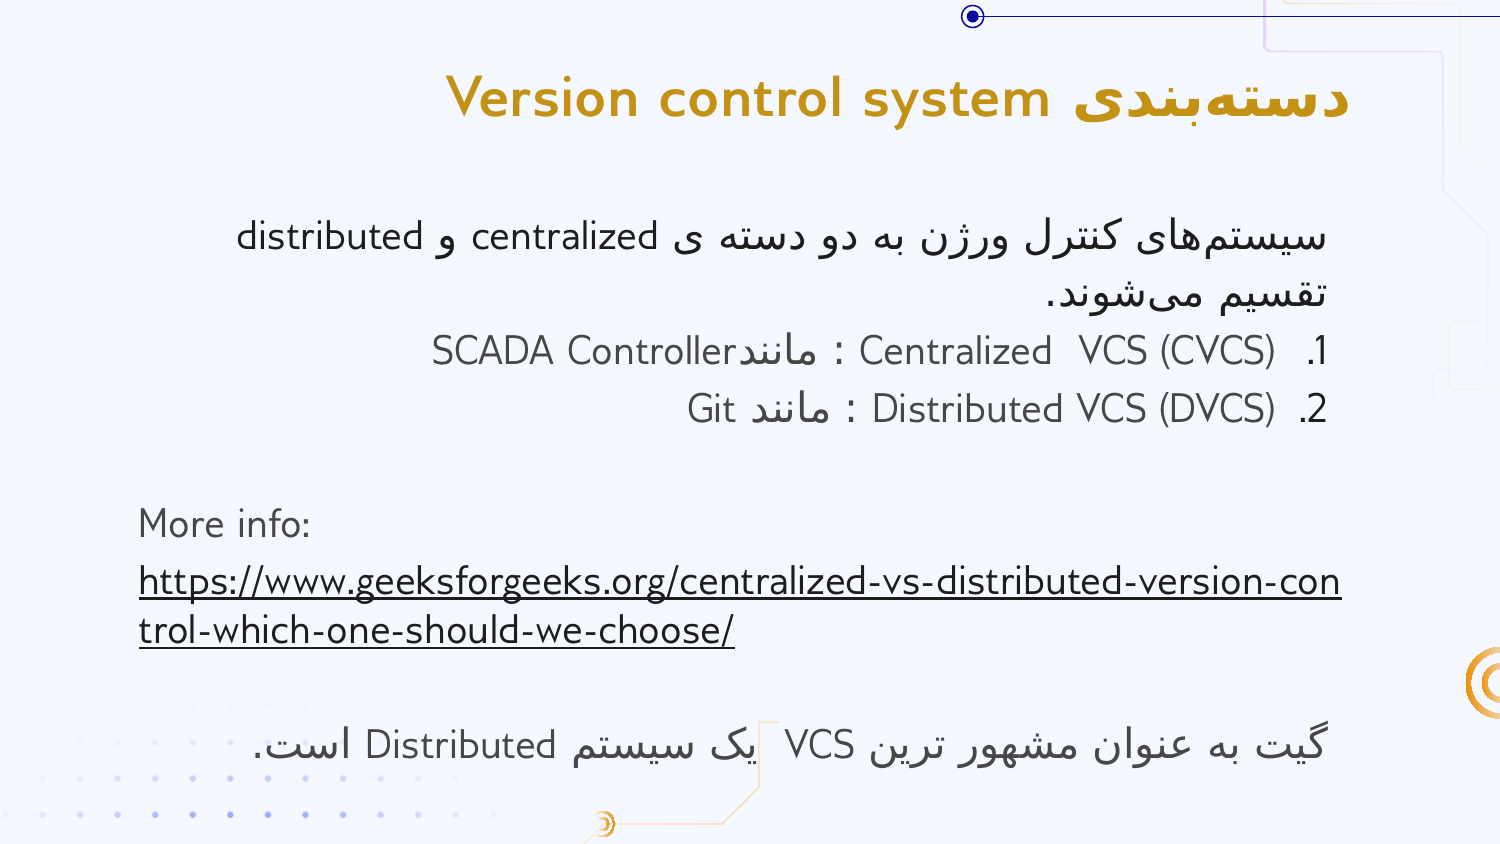

# دسته‌بندی Version control system
سیستم‌های کنترل ورژن به دو دسته ی centralized و distributed تقسیم می‌شوند.
Centralized  VCS (CVCS) : مانندSCADA Controller
Distributed VCS (DVCS) : مانند Git

More info: https://www.geeksforgeeks.org/centralized-vs-distributed-version-control-which-one-should-we-choose/

گیت به عنوان مشهور ترین VCS  یک سیستم Distributed است.